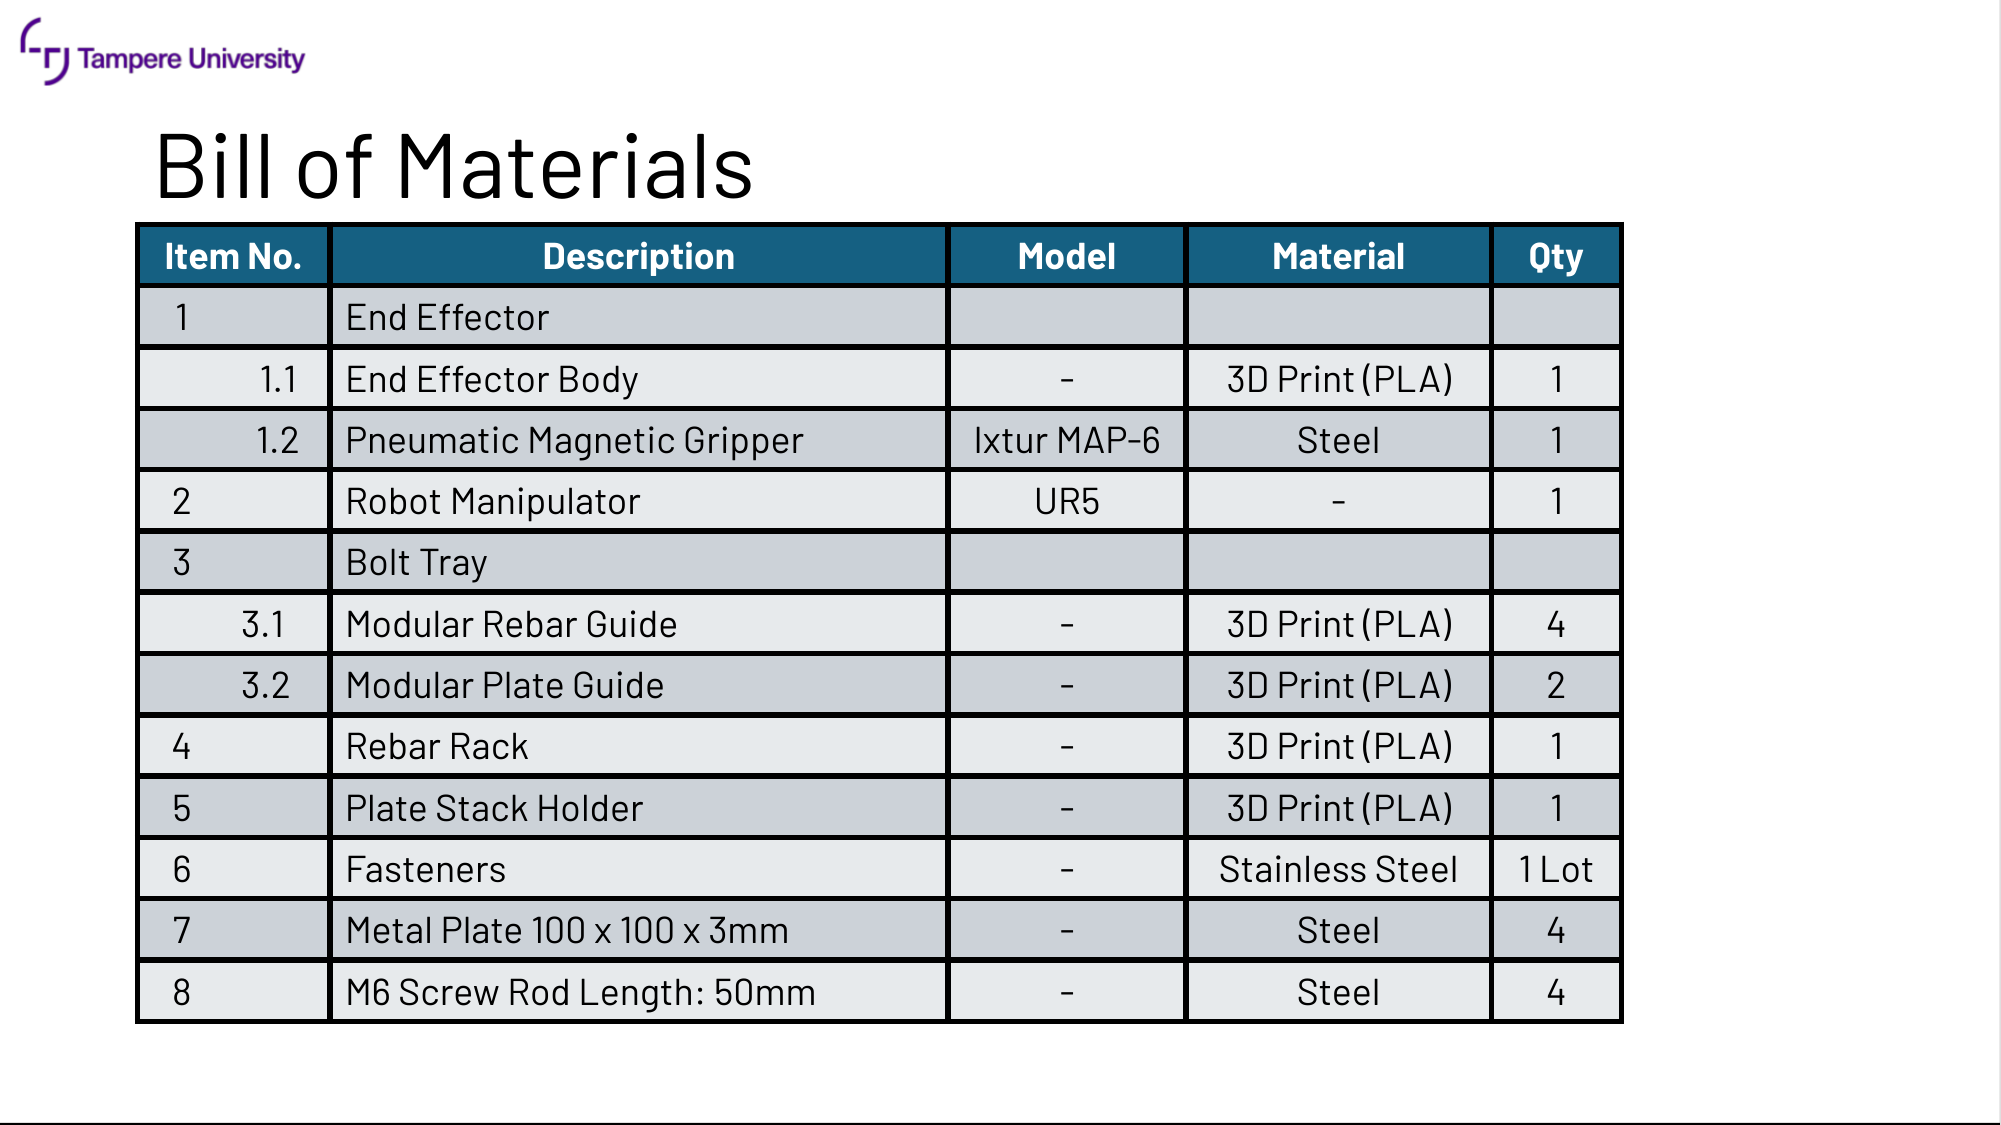

# Bill of Materials
| Item No. |  | Description | Model | Material | Qty |
| --- | --- | --- | --- | --- | --- |
| 1 |  | End Effector |  |  |  |
|  | 1.1 | End Effector Body | - | 3D Print (PLA) | 1 |
|  | 1.2 | Pneumatic Magnetic Gripper | Ixtur MAP-6 | Steel | 1 |
| 2 |  | Robot Manipulator | UR5 | - | 1 |
| 3 |  | Bolt Tray |  |  |  |
|  | 3.1 | Modular Rebar Guide | - | 3D Print (PLA) | 4 |
|  | 3.2 | Modular Plate Guide | - | 3D Print (PLA) | 2 |
| 4 |  | Rebar Rack | - | 3D Print (PLA) | 1 |
| 5 |  | Plate Stack Holder | - | 3D Print (PLA) | 1 |
| 6 |  | Fasteners | - | Stainless Steel | 1 Lot |
| 7 |  | Metal Plate 100 x 100 x 3mm | - | Steel | 4 |
| 8 |  | M6 Screw Rod Length: 50mm | - | Steel | 4 |